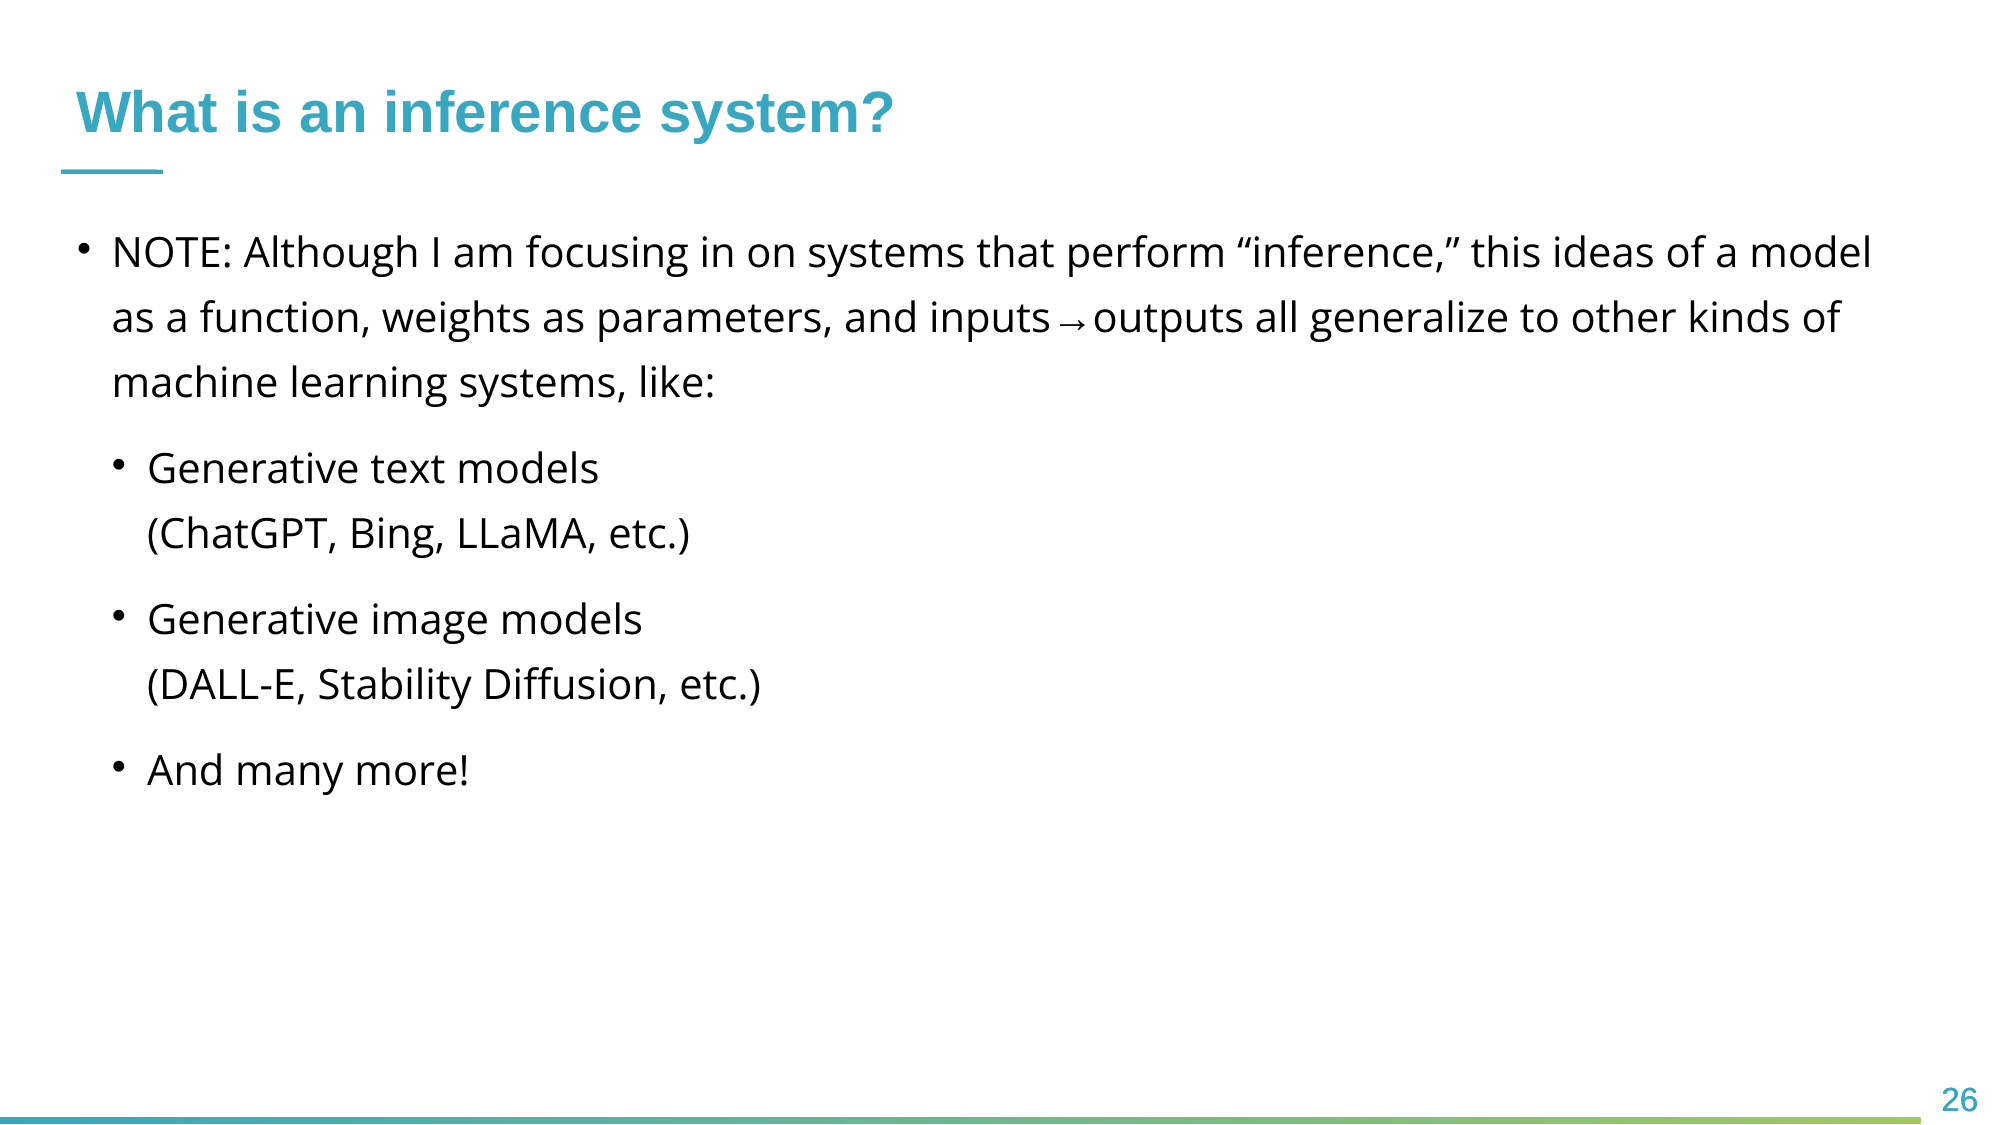

What is an inference system?
NOTE: Although I am focusing in on systems that perform “inference,” this ideas of a model as a function, weights as parameters, and inputs→outputs all generalize to other kinds of machine learning systems, like:
Generative text models
(ChatGPT, Bing, LLaMA, etc.)
Generative image models
(DALL-E, Stability Diffusion, etc.)
And many more!